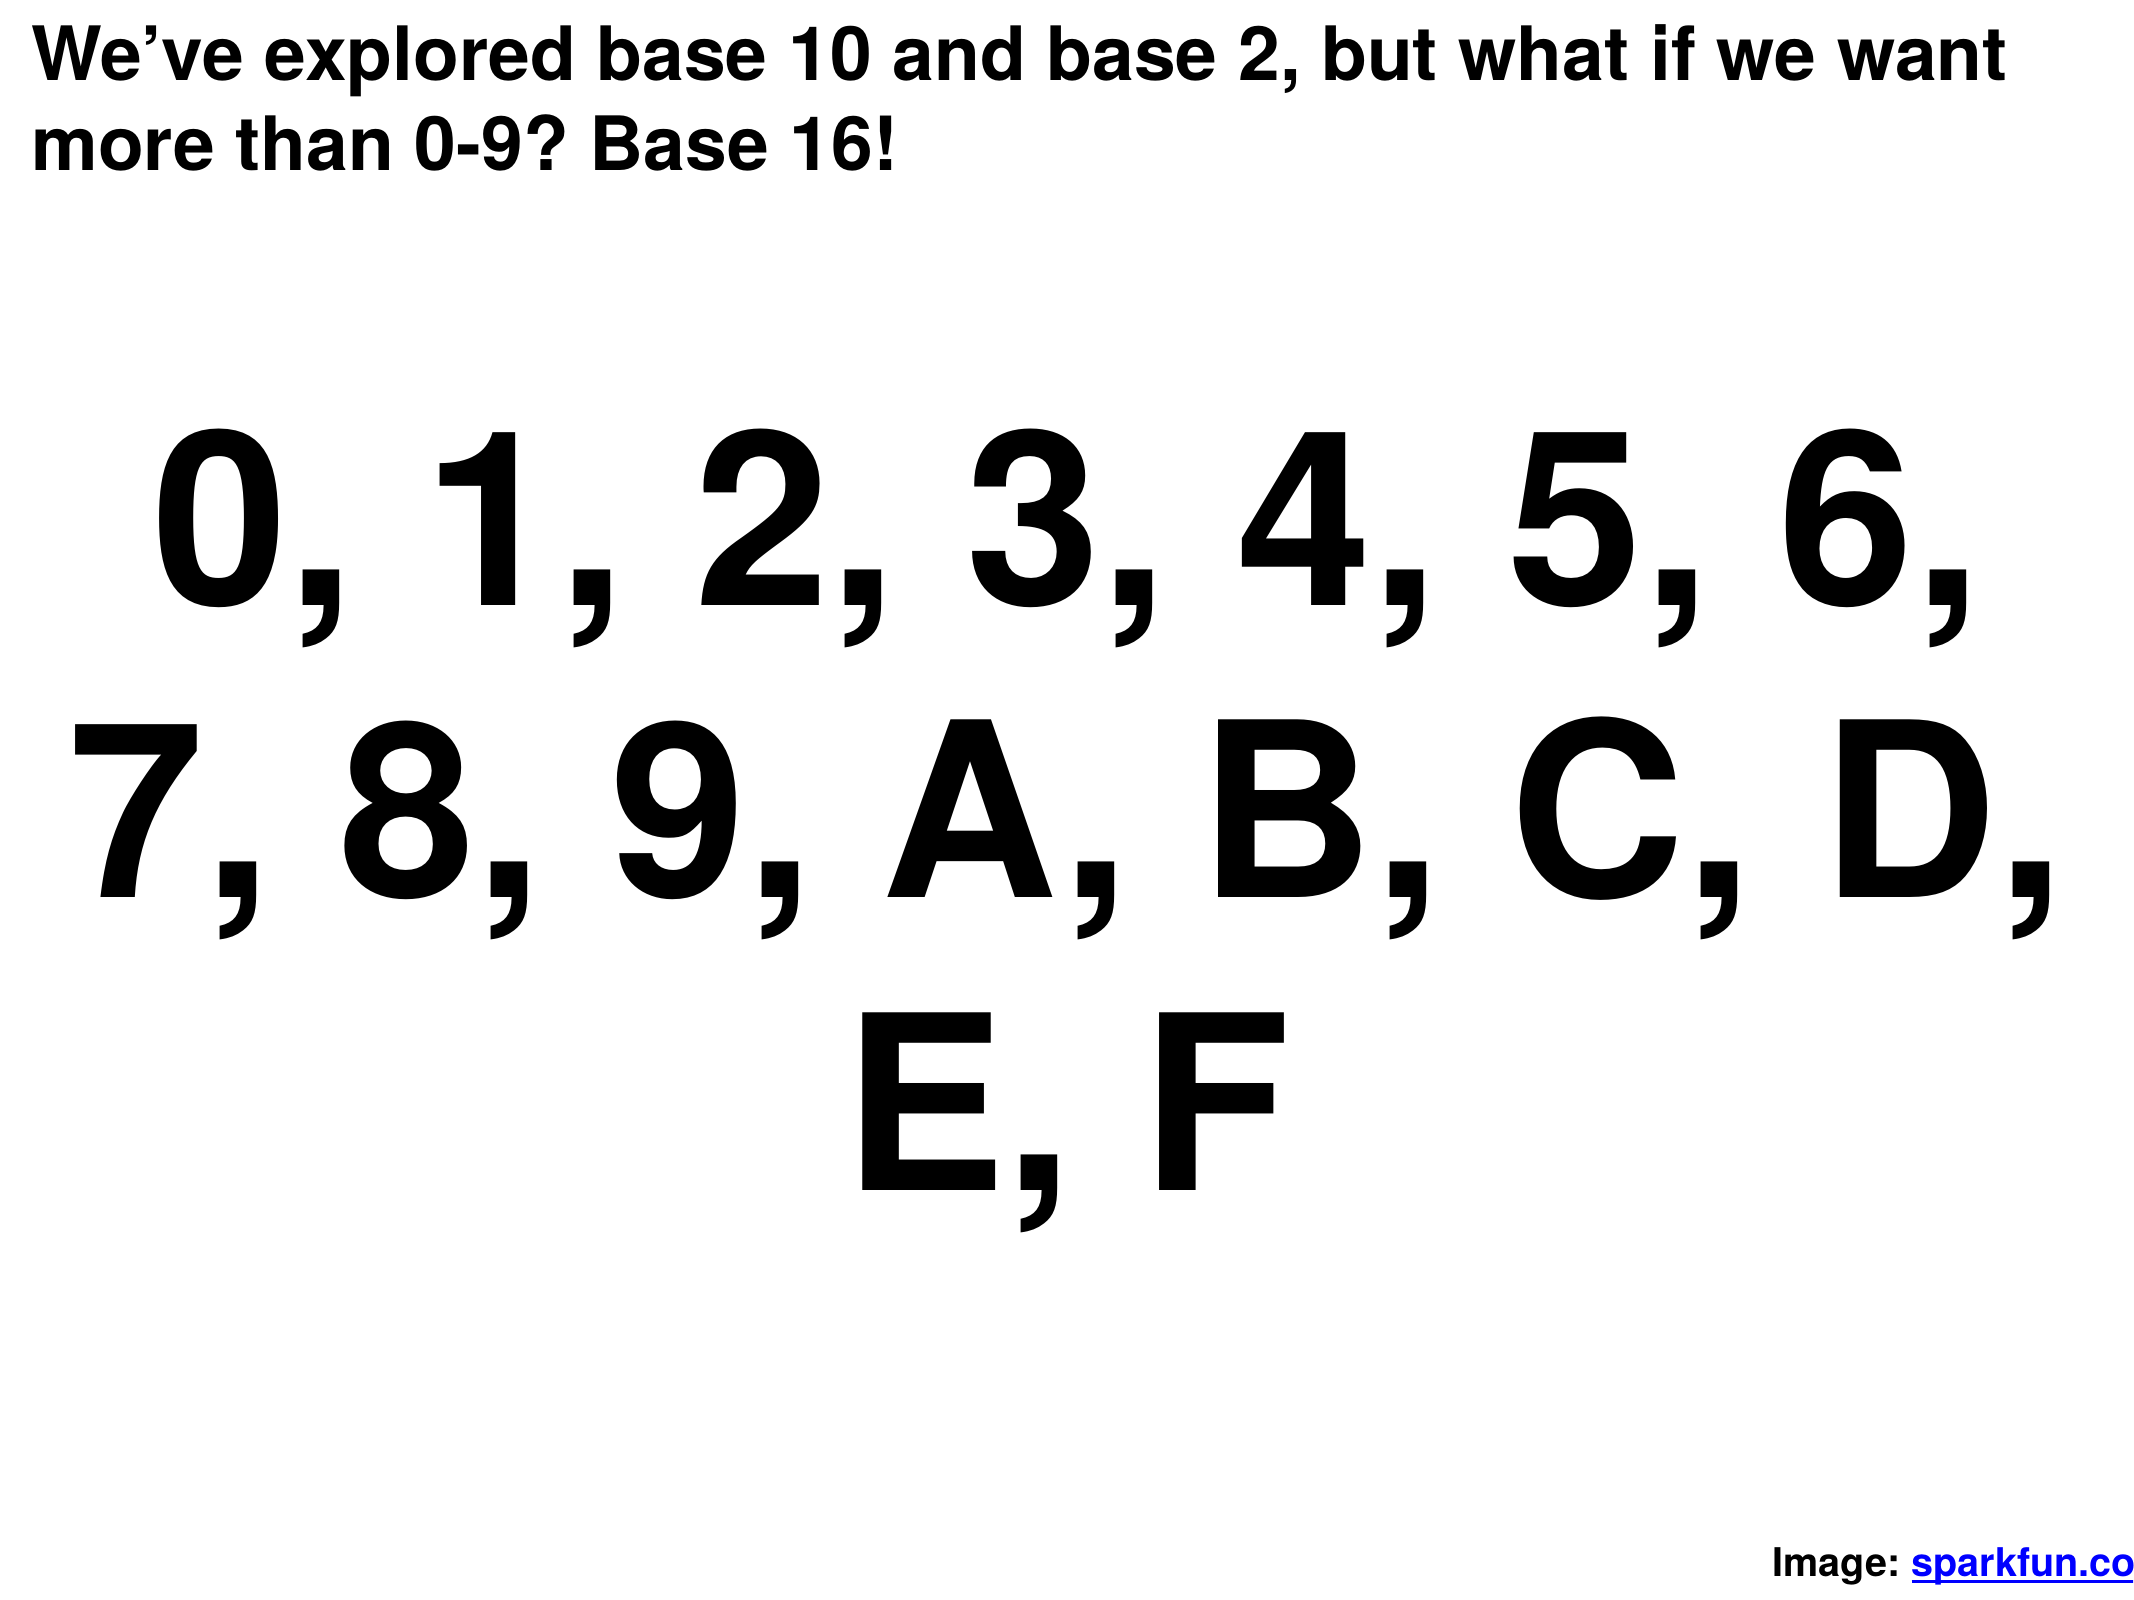

We’ve explored base 10 and base 2, but what if we want more than 0-9? Base 16!
0, 1, 2, 3, 4, 5, 6, 7, 8, 9, A, B, C, D, E, F
Image: sparkfun.com